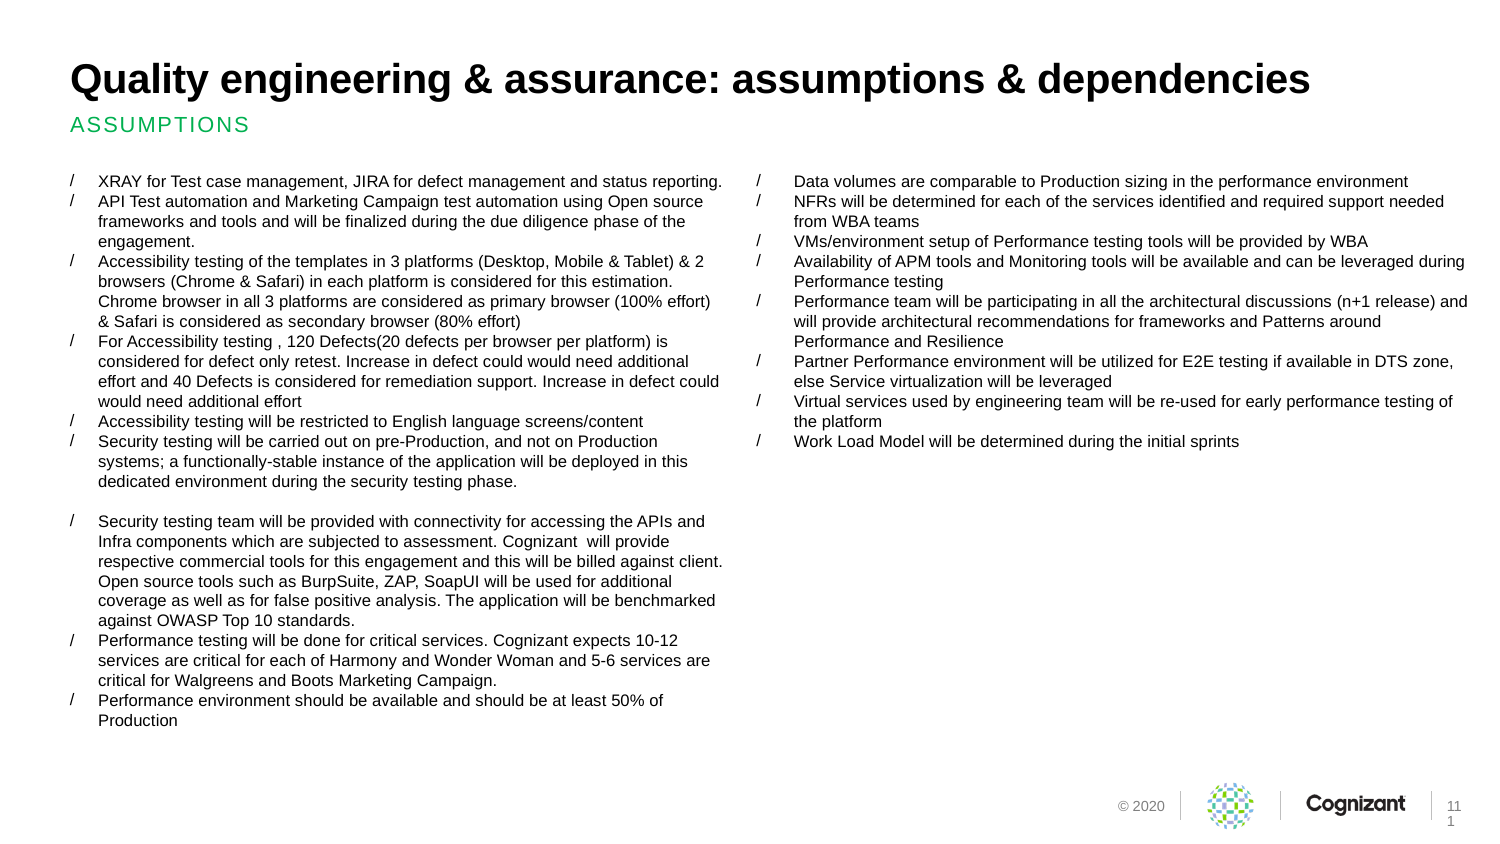

# Quality engineering & assurance: assumptions & dependencies
ASSUMPTIONS
XRAY for Test case management, JIRA for defect management and status reporting.
API Test automation and Marketing Campaign test automation using Open source frameworks and tools and will be finalized during the due diligence phase of the engagement.
Accessibility testing of the templates in 3 platforms (Desktop, Mobile & Tablet) & 2 browsers (Chrome & Safari) in each platform is considered for this estimation. Chrome browser in all 3 platforms are considered as primary browser (100% effort) & Safari is considered as secondary browser (80% effort)
For Accessibility testing , 120 Defects(20 defects per browser per platform) is considered for defect only retest. Increase in defect could would need additional effort and 40 Defects is considered for remediation support. Increase in defect could would need additional effort
Accessibility testing will be restricted to English language screens/content
Security testing will be carried out on pre-Production, and not on Production systems; a functionally-stable instance of the application will be deployed in this dedicated environment during the security testing phase.
Security testing team will be provided with connectivity for accessing the APIs and Infra components which are subjected to assessment. Cognizant  will provide respective commercial tools for this engagement and this will be billed against client. Open source tools such as BurpSuite, ZAP, SoapUI will be used for additional coverage as well as for false positive analysis. The application will be benchmarked against OWASP Top 10 standards.
Performance testing will be done for critical services. Cognizant expects 10-12 services are critical for each of Harmony and Wonder Woman and 5-6 services are critical for Walgreens and Boots Marketing Campaign.
Performance environment should be available and should be at least 50% of Production
Data volumes are comparable to Production sizing in the performance environment
NFRs will be determined for each of the services identified and required support needed from WBA teams
VMs/environment setup of Performance testing tools will be provided by WBA
Availability of APM tools and Monitoring tools will be available and can be leveraged during Performance testing
Performance team will be participating in all the architectural discussions (n+1 release) and will provide architectural recommendations for frameworks and Patterns around Performance and Resilience
Partner Performance environment will be utilized for E2E testing if available in DTS zone, else Service virtualization will be leveraged
Virtual services used by engineering team will be re-used for early performance testing of the platform
Work Load Model will be determined during the initial sprints
111
© 2020